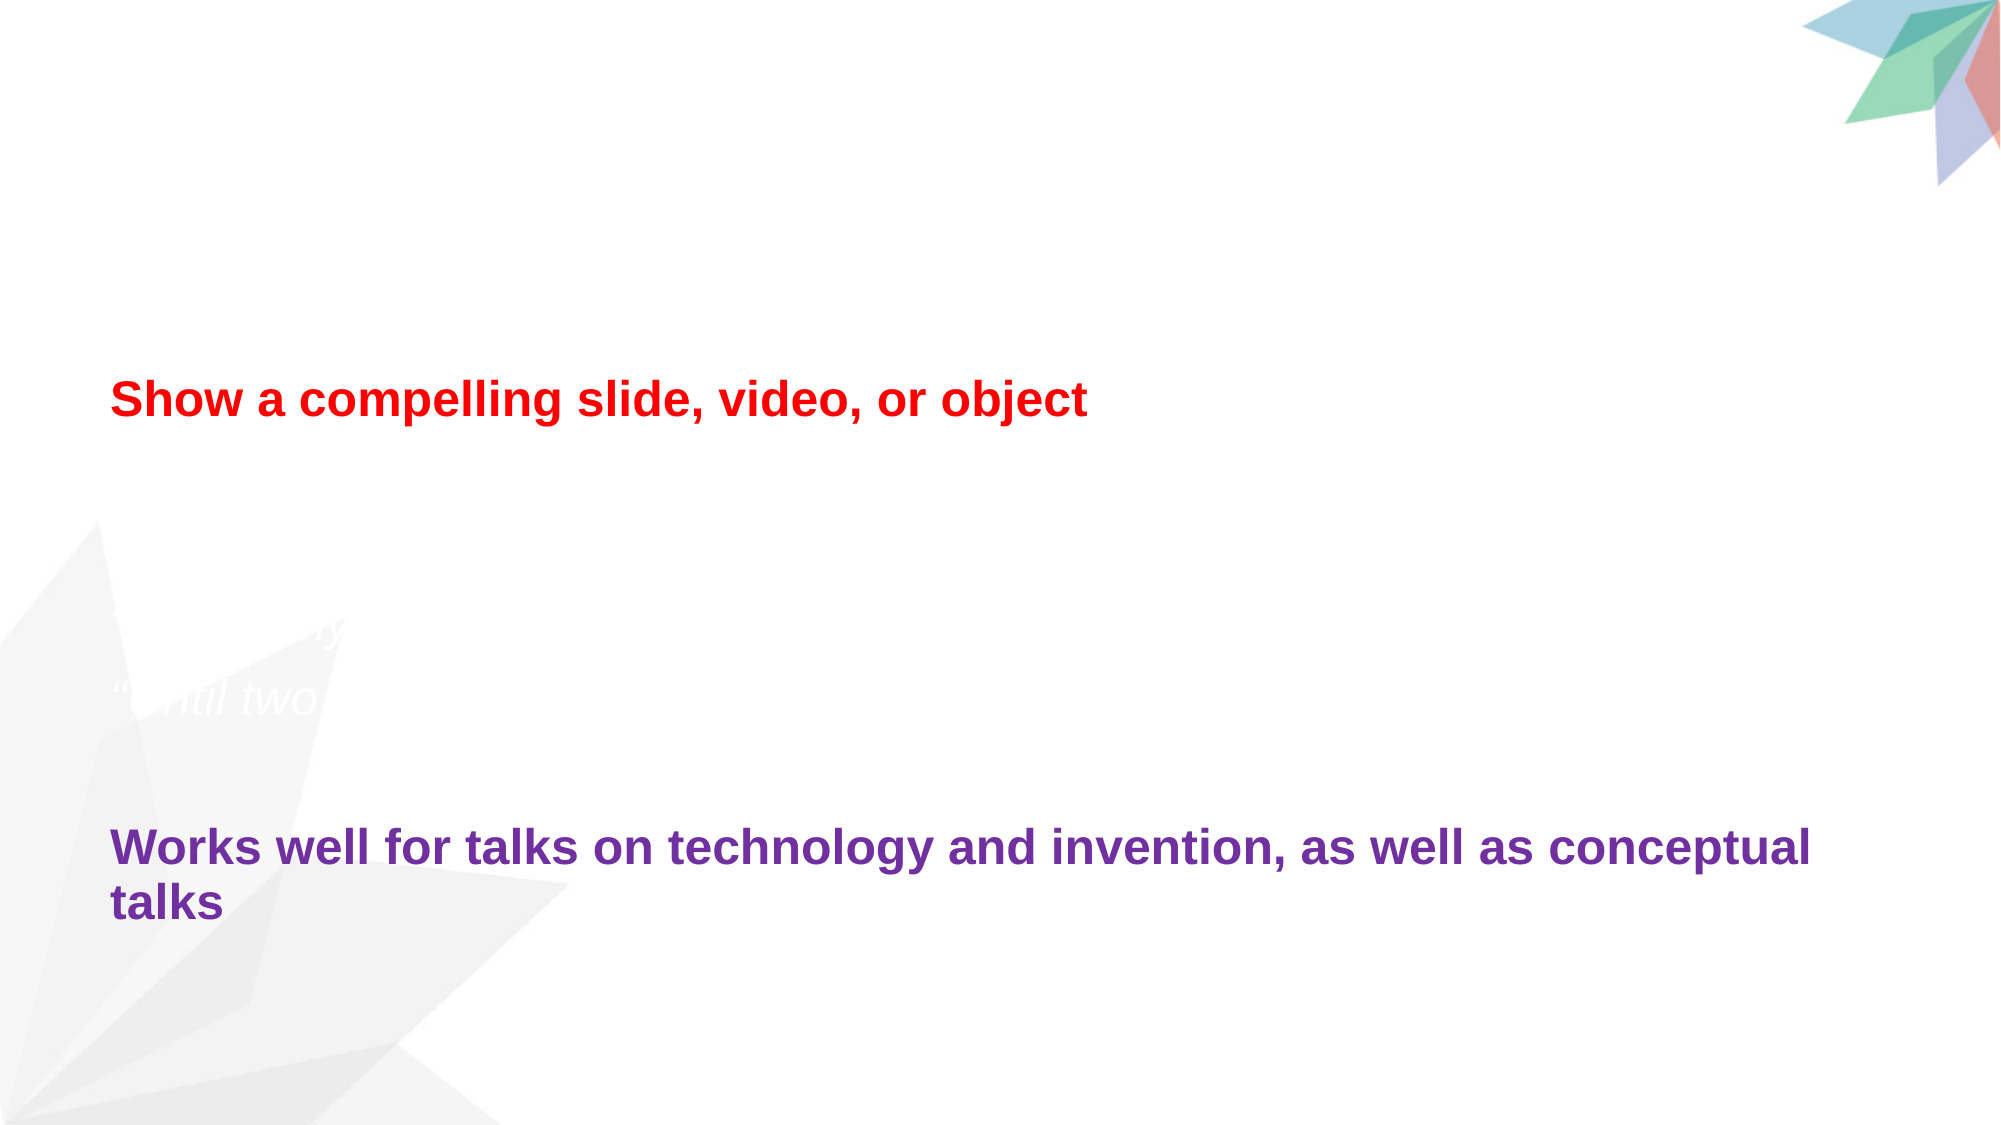

# Opening the Talk
Show a compelling slide, video, or object
“The image you’re about to see changed my life.”
“I’m going to play you a video that, at first viewing, may seem to be impossible.”
“Here’s my opening slide. Can you figure out what this thing is?”
“Until two and a half months ago, no living human had cast eyes on this object.”

Works well for talks on technology and invention, as well as conceptual talks